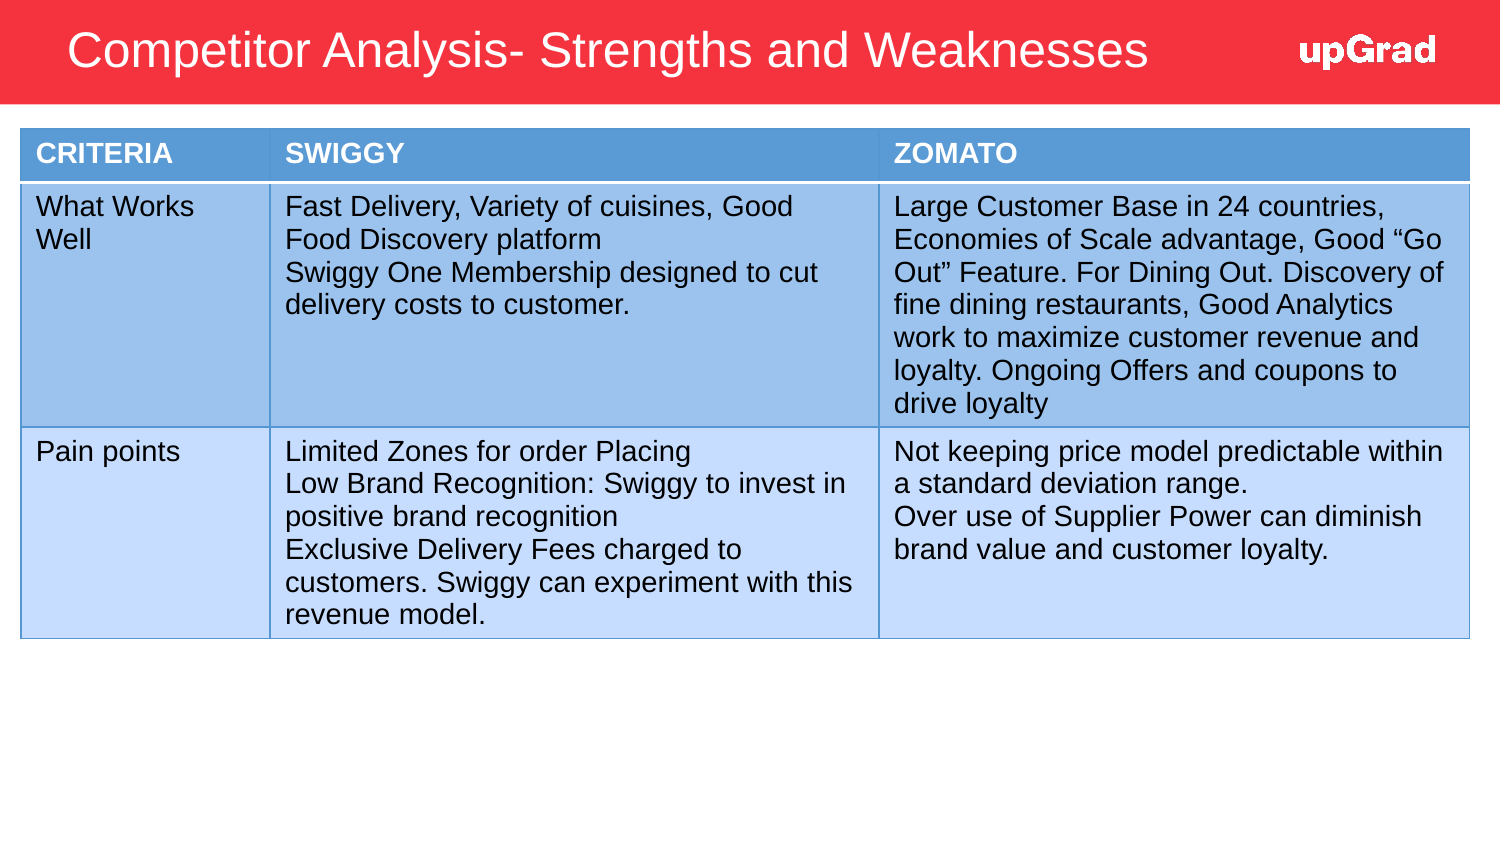

# Competitor Analysis- Strengths and Weaknesses
| CRITERIA | SWIGGY | ZOMATO |
| --- | --- | --- |
| What Works Well | Fast Delivery, Variety of cuisines, Good Food Discovery platform Swiggy One Membership designed to cut delivery costs to customer. | Large Customer Base in 24 countries, Economies of Scale advantage, Good “Go Out” Feature. For Dining Out. Discovery of fine dining restaurants, Good Analytics work to maximize customer revenue and loyalty. Ongoing Offers and coupons to drive loyalty |
| Pain points | Limited Zones for order Placing Low Brand Recognition: Swiggy to invest in positive brand recognition Exclusive Delivery Fees charged to customers. Swiggy can experiment with this revenue model. | Not keeping price model predictable within a standard deviation range. Over use of Supplier Power can diminish brand value and customer loyalty. |